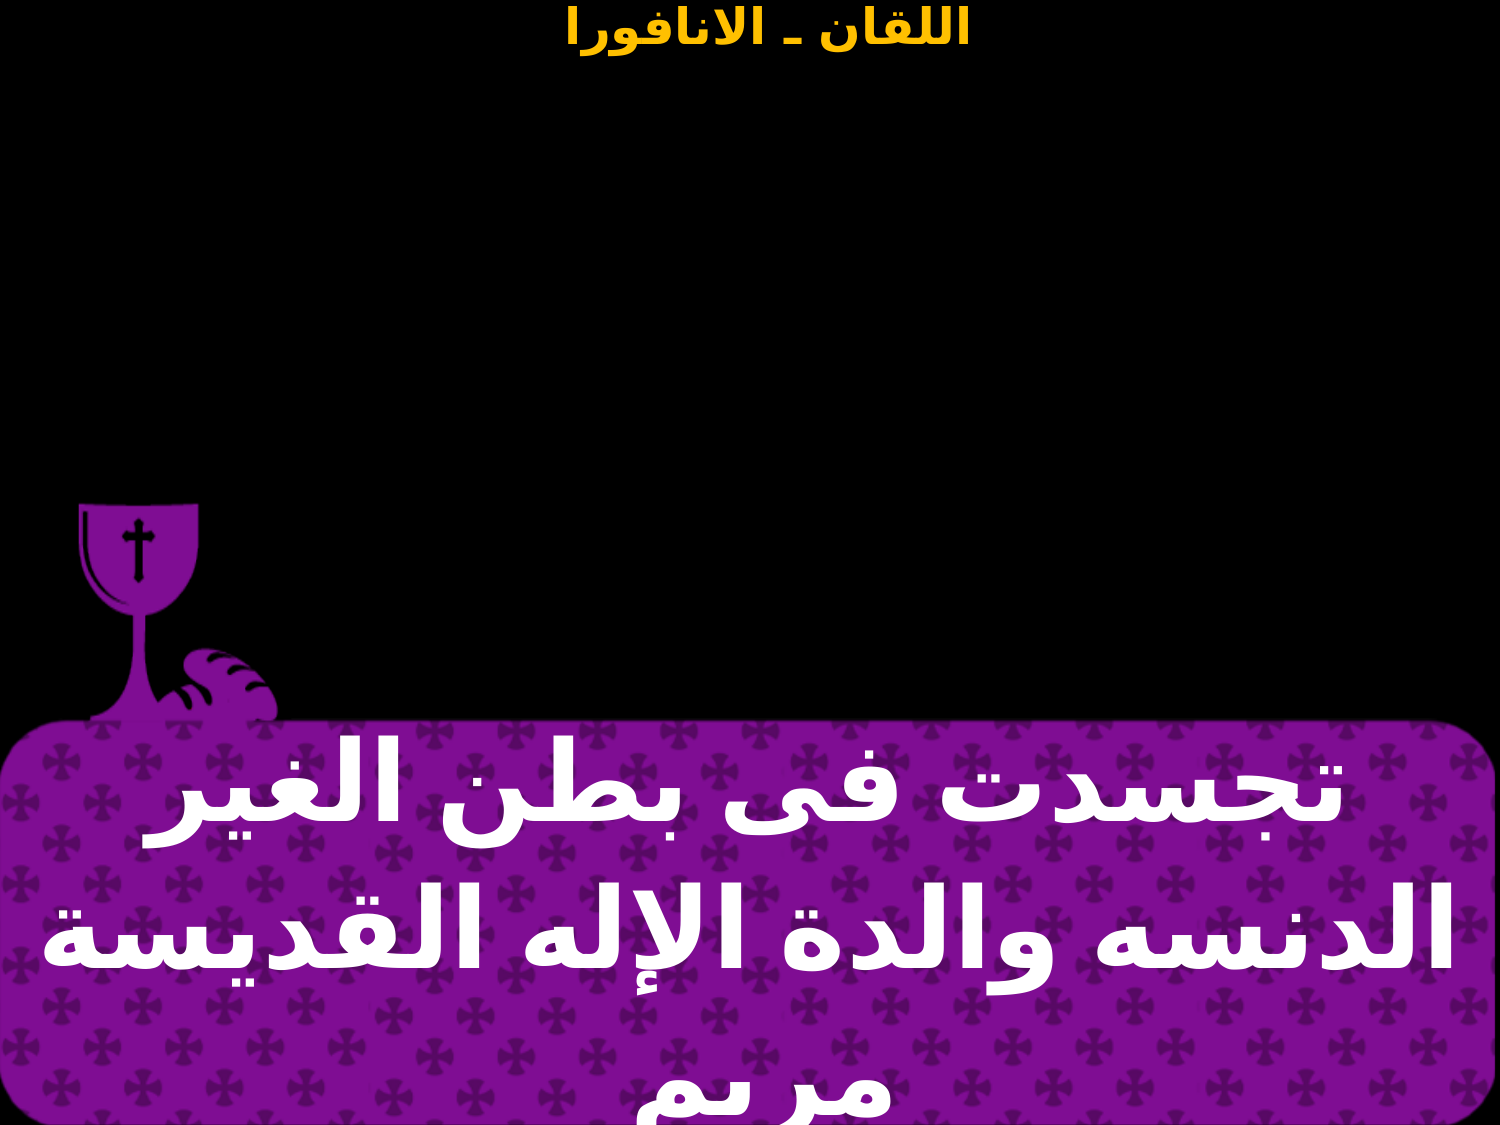

| تجسدت فى بطن الغير الدنسه والدة الإله القديسة مريم |
| --- |